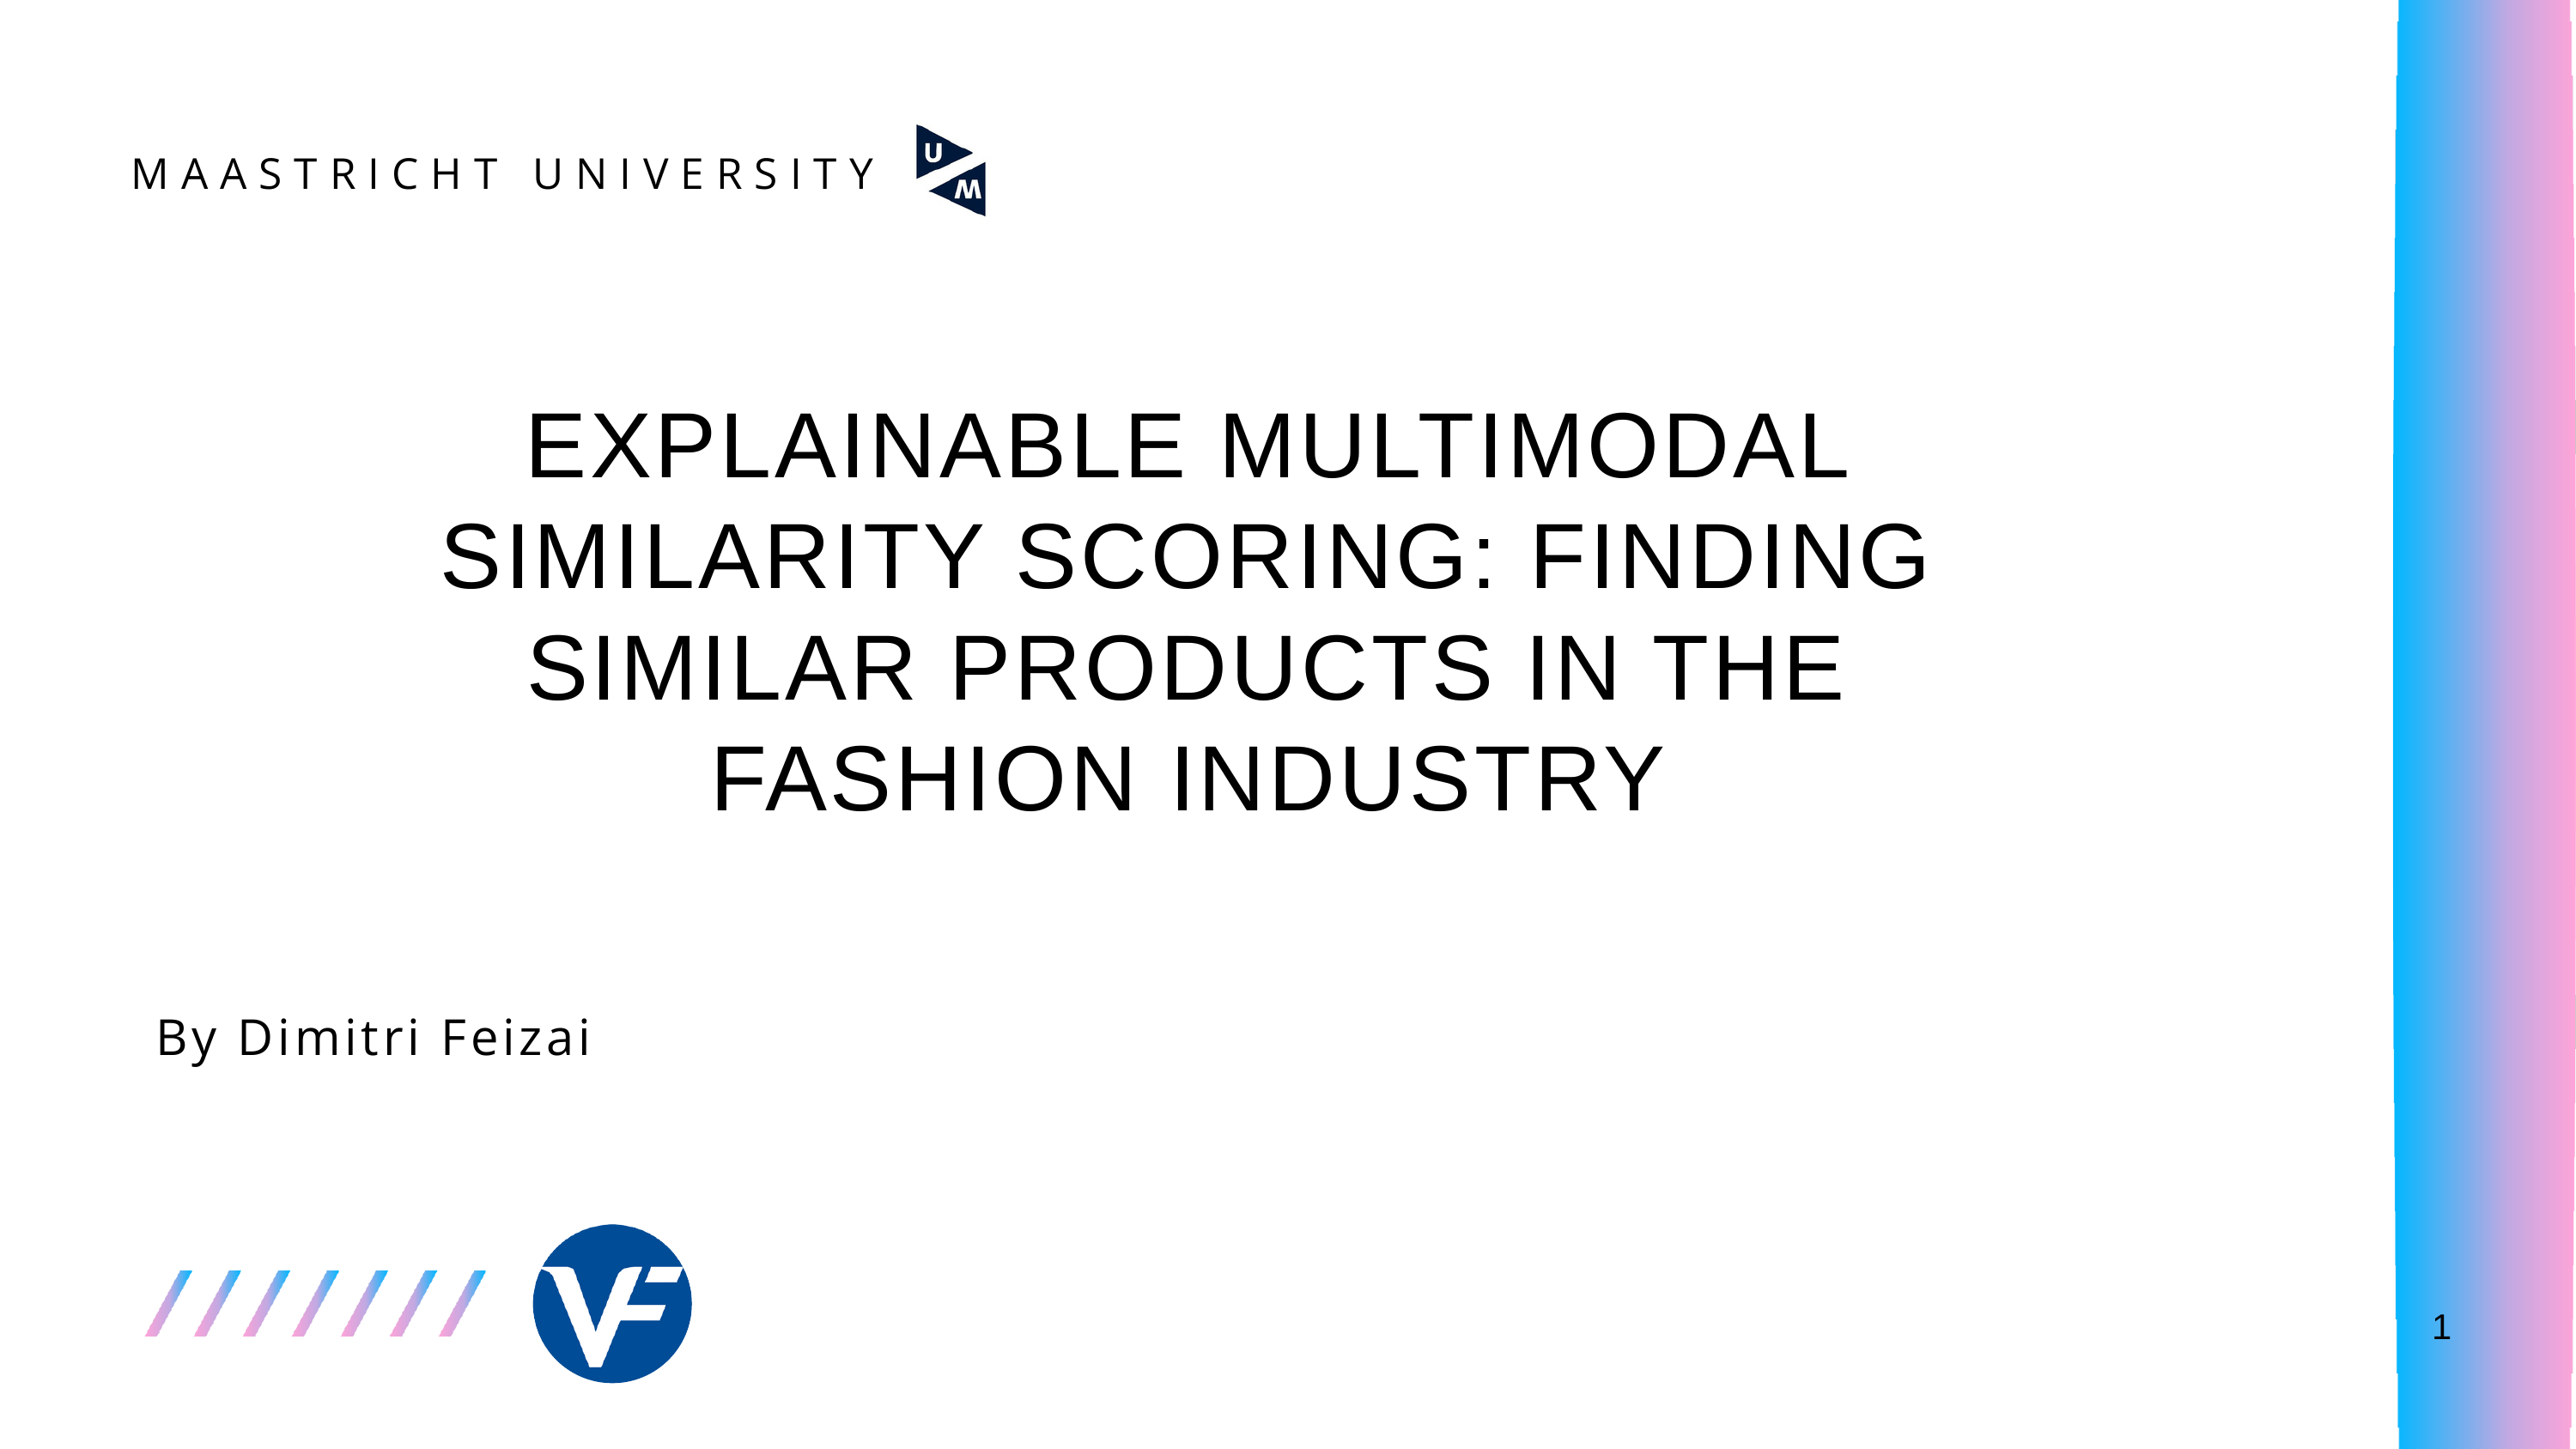

MAASTRICHT UNIVERSITY
EXPLAINABLE MULTIMODAL SIMILARITY SCORING: FINDING SIMILAR PRODUCTS IN THE FASHION INDUSTRY

By Dimitri Feizai

1